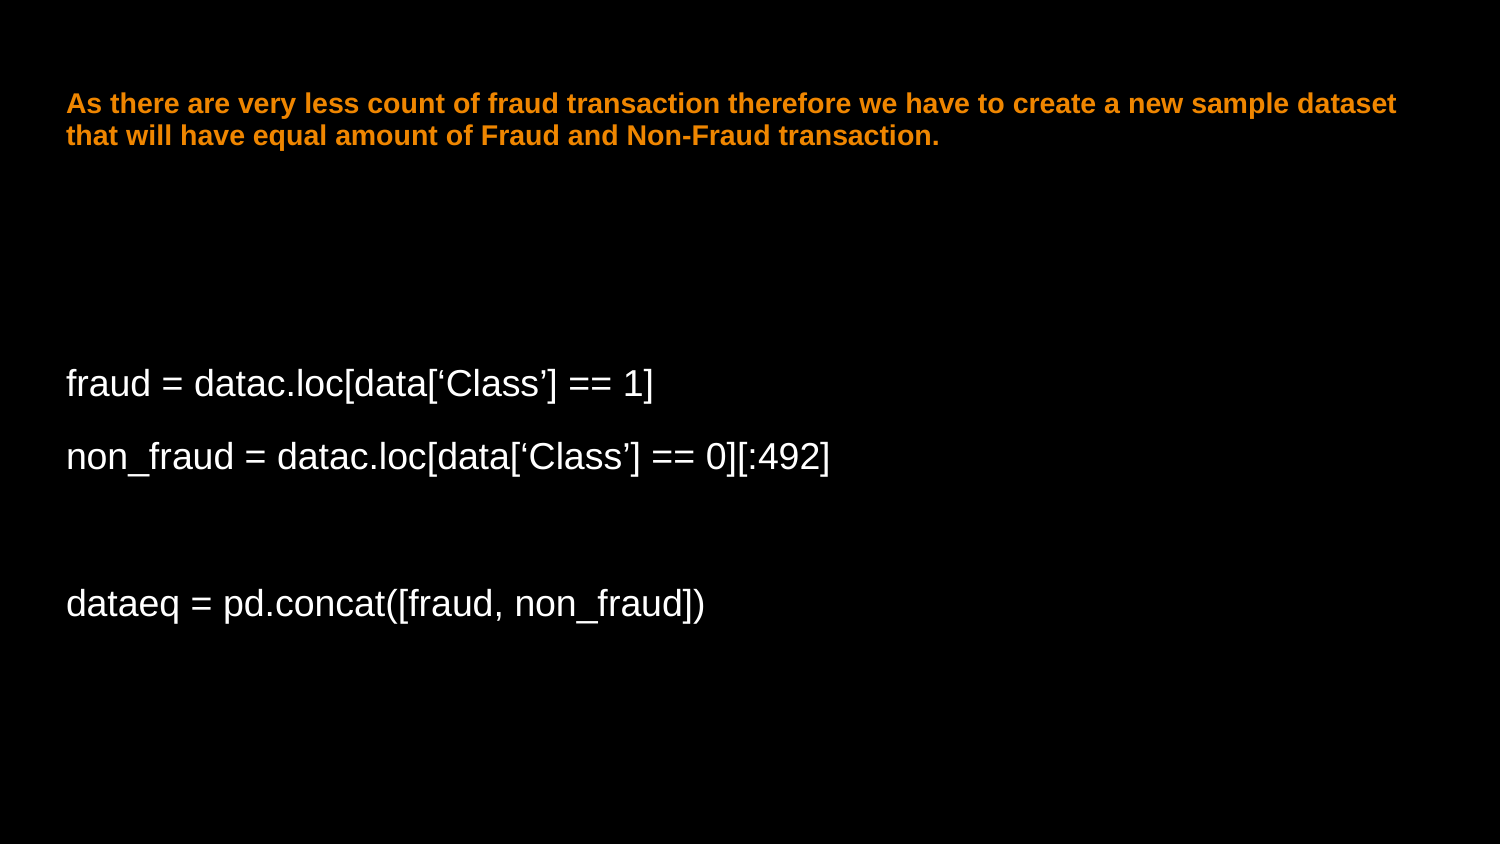

# As there are very less count of fraud transaction therefore we have to create a new sample dataset that will have equal amount of Fraud and Non-Fraud transaction.
fraud = datac.loc[data[‘Class’] == 1]
non_fraud = datac.loc[data[‘Class’] == 0][:492]

dataeq = pd.concat([fraud, non_fraud])